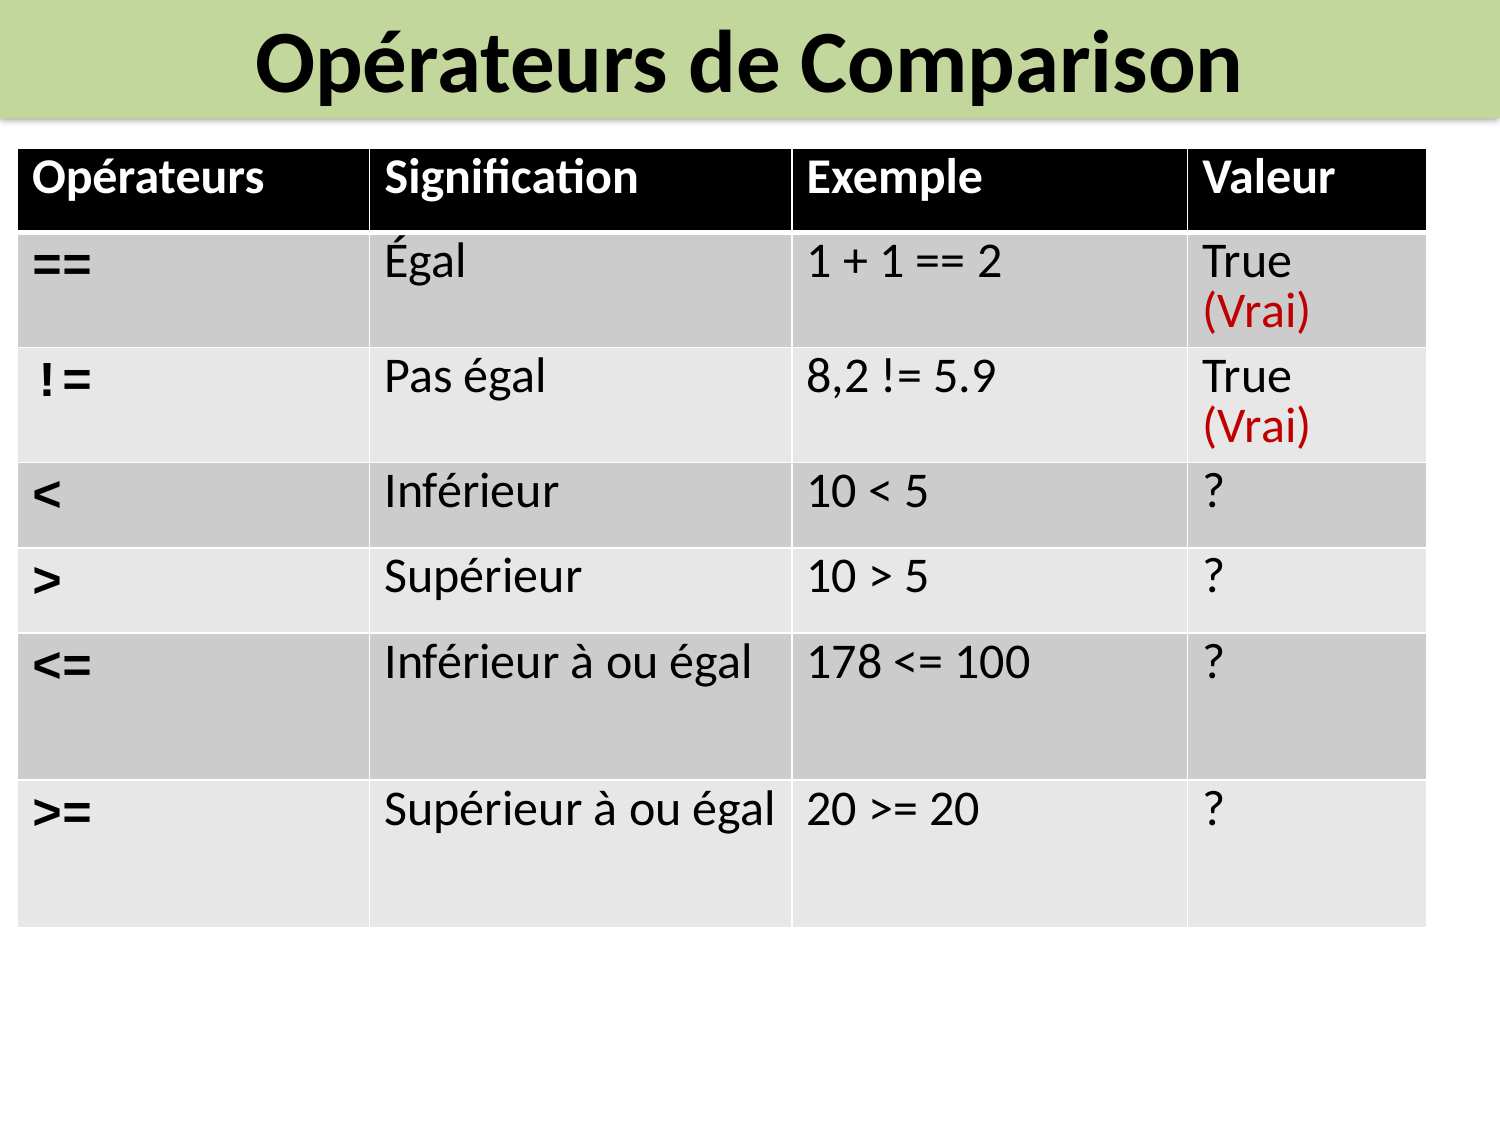

Opérateurs de Comparison
| Opérateurs | Signification | Exemple | Valeur |
| --- | --- | --- | --- |
| == | Égal | 1 + 1 == 2 | True (Vrai) |
| != | Pas égal | 8,2 != 5.9 | True (Vrai) |
| < | Inférieur | 10 < 5 | ? |
| > | Supérieur | 10 > 5 | ? |
| <= | Inférieur à ou égal | 178 <= 100 | ? |
| >= | Supérieur à ou égal | 20 >= 20 | ? |